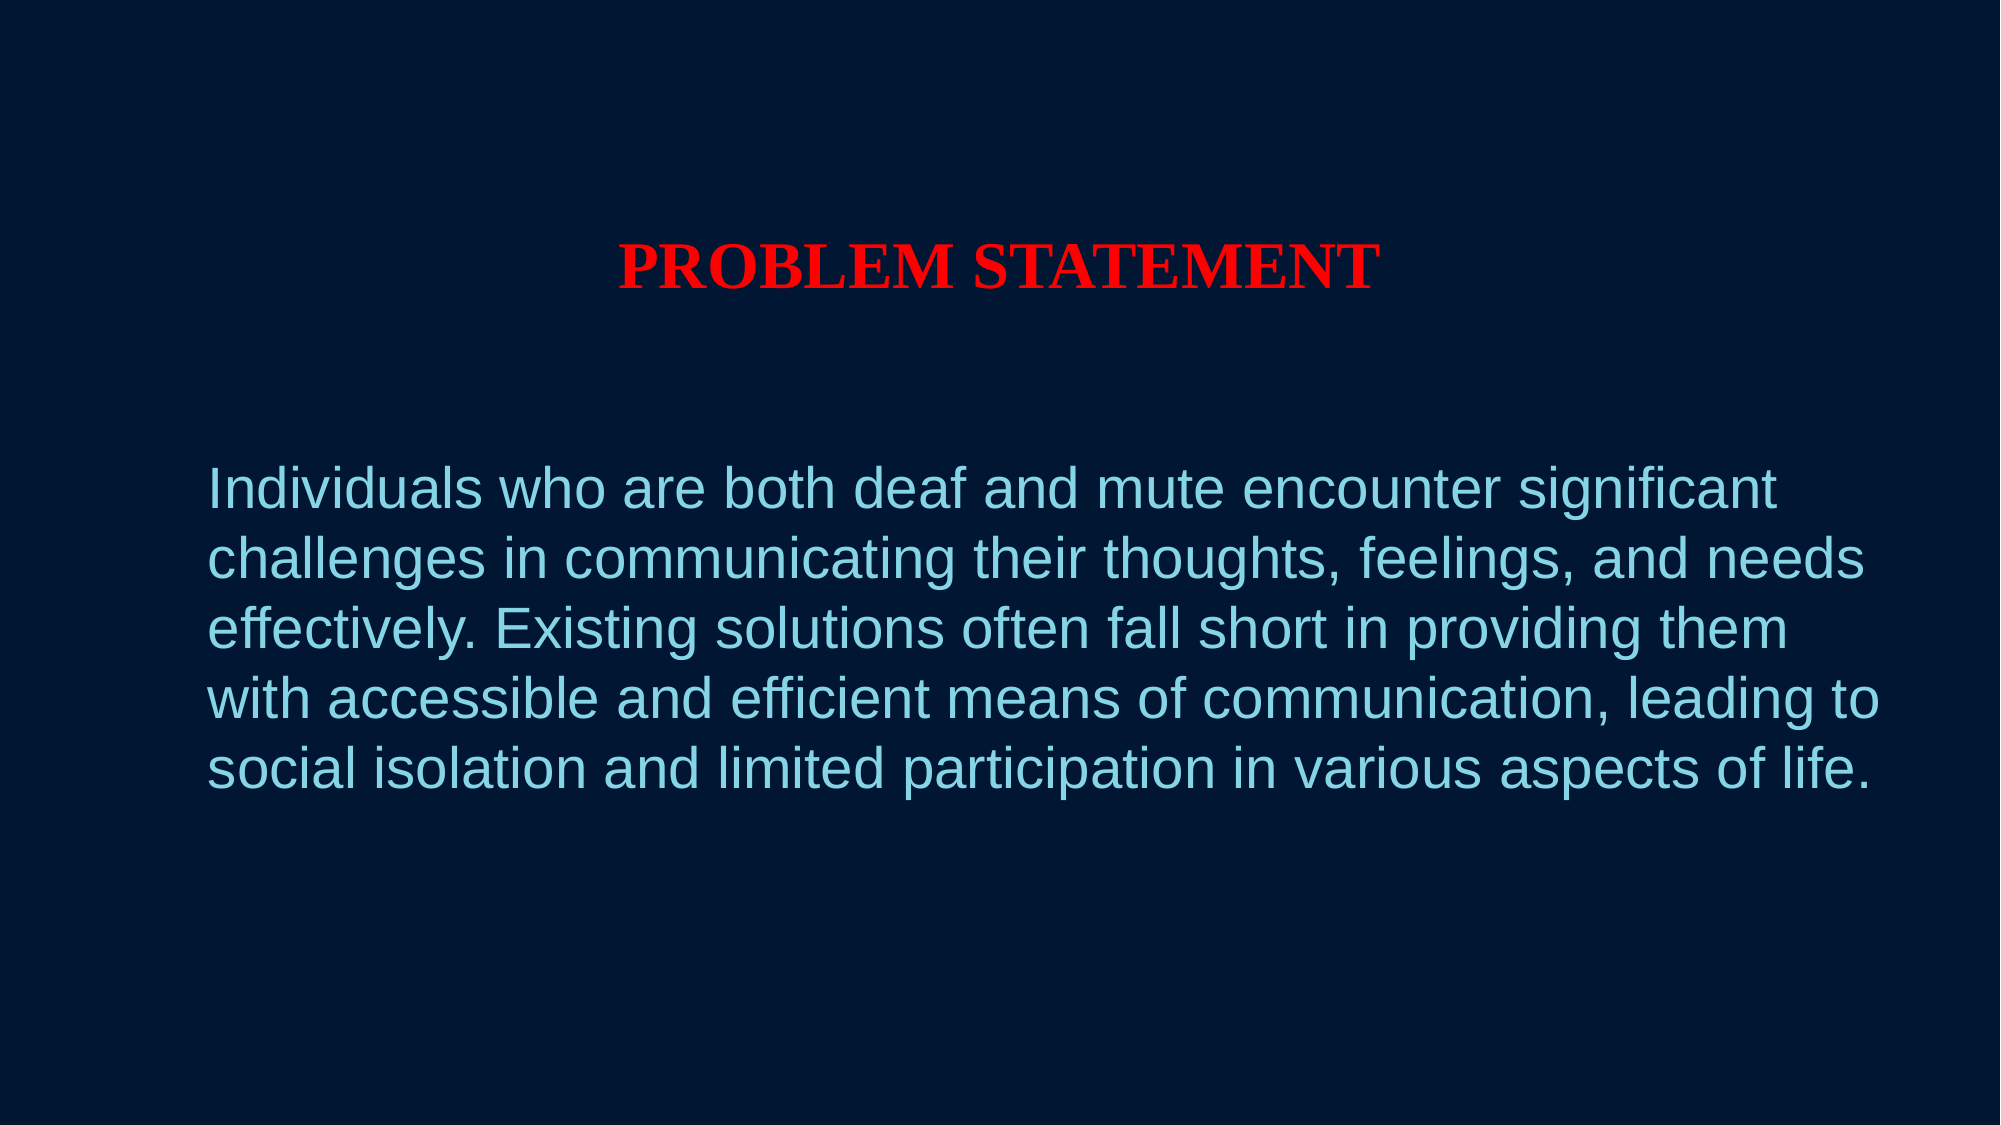

# PROBLEM STATEMENT
Individuals who are both deaf and mute encounter significant challenges in communicating their thoughts, feelings, and needs effectively. Existing solutions often fall short in providing them with accessible and efficient means of communication, leading to social isolation and limited participation in various aspects of life.